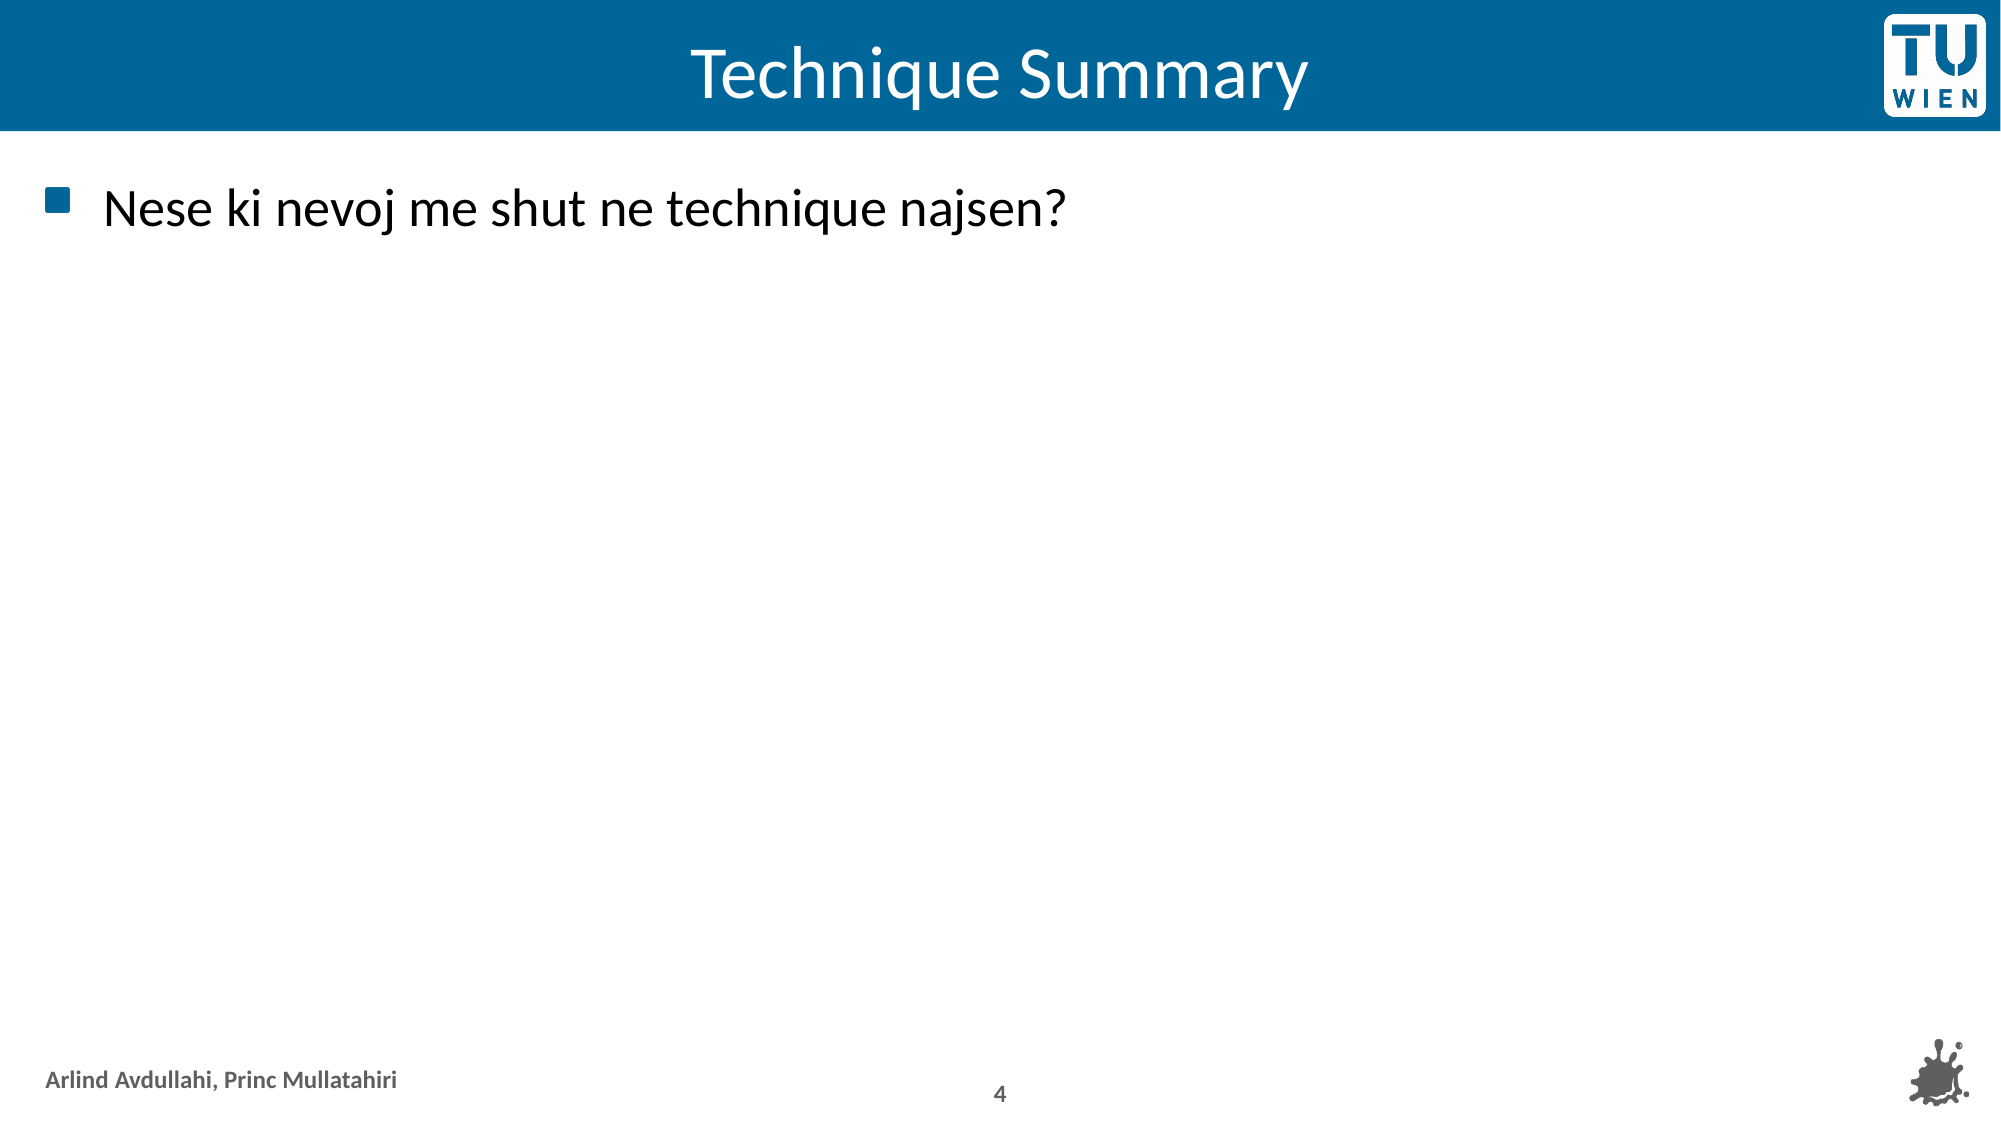

# Technique Summary
Nese ki nevoj me shut ne technique najsen?

4
Arlind Avdullahi, Princ Mullatahiri